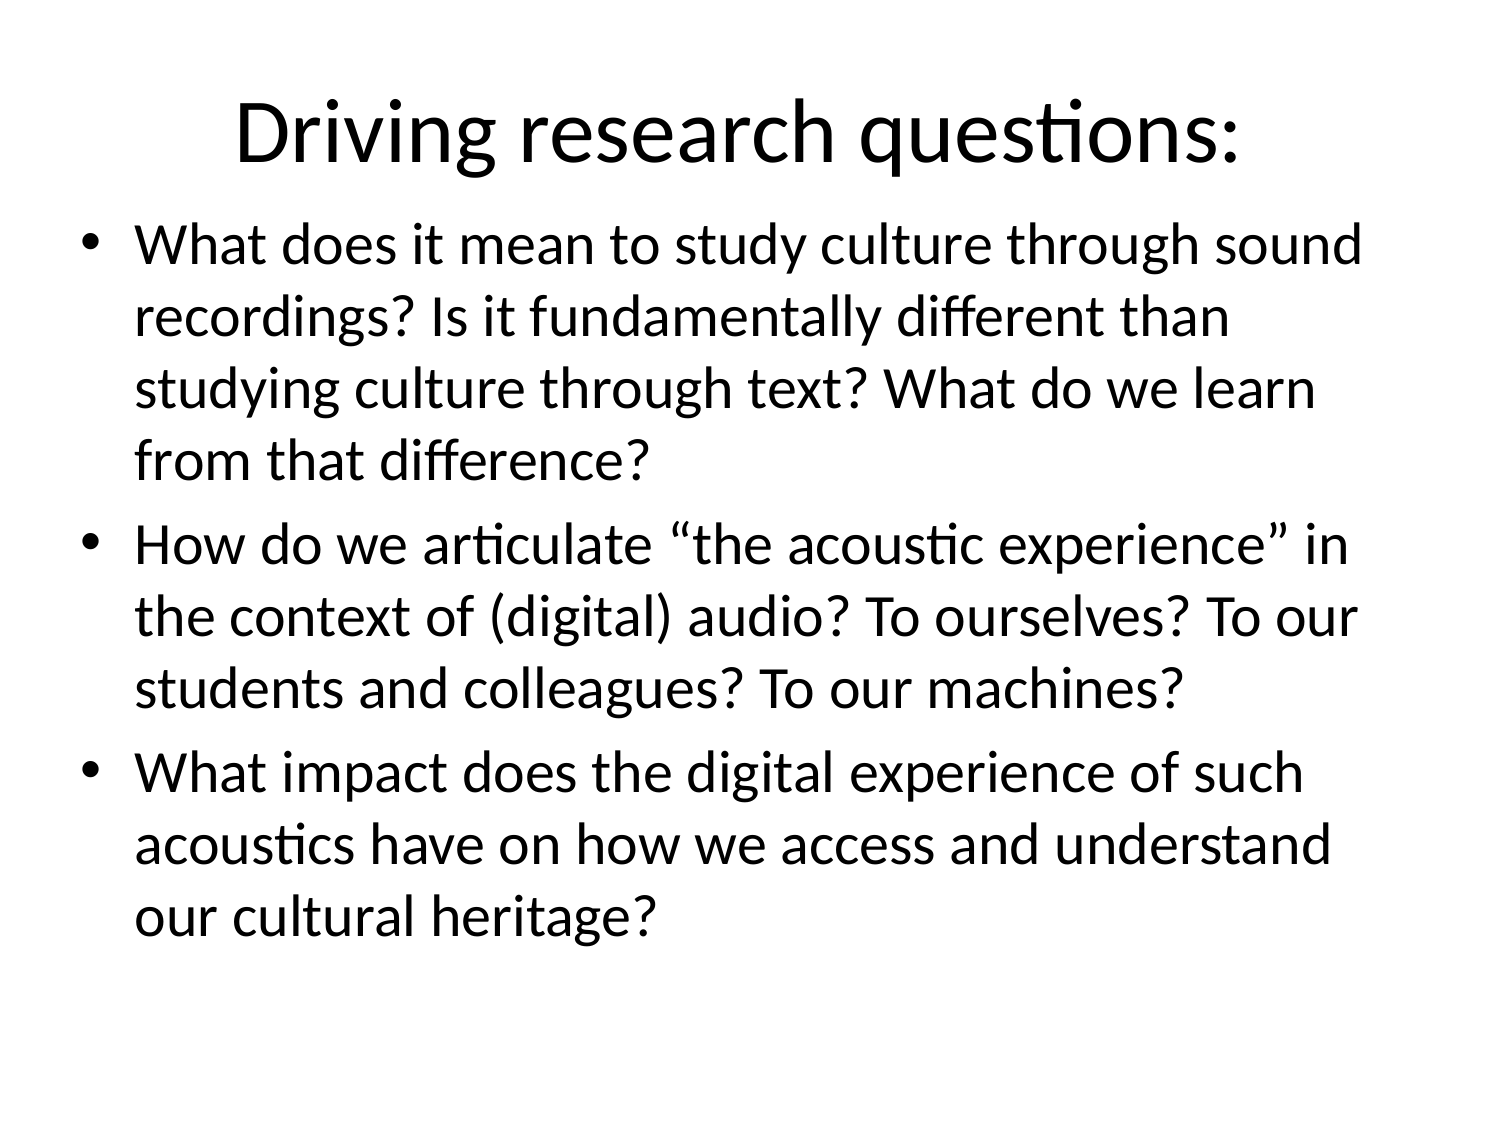

# Driving research questions:
What does it mean to study culture through sound recordings? Is it fundamentally different than studying culture through text? What do we learn from that difference?
How do we articulate “the acoustic experience” in the context of (digital) audio? To ourselves? To our students and colleagues? To our machines?
What impact does the digital experience of such acoustics have on how we access and understand our cultural heritage?